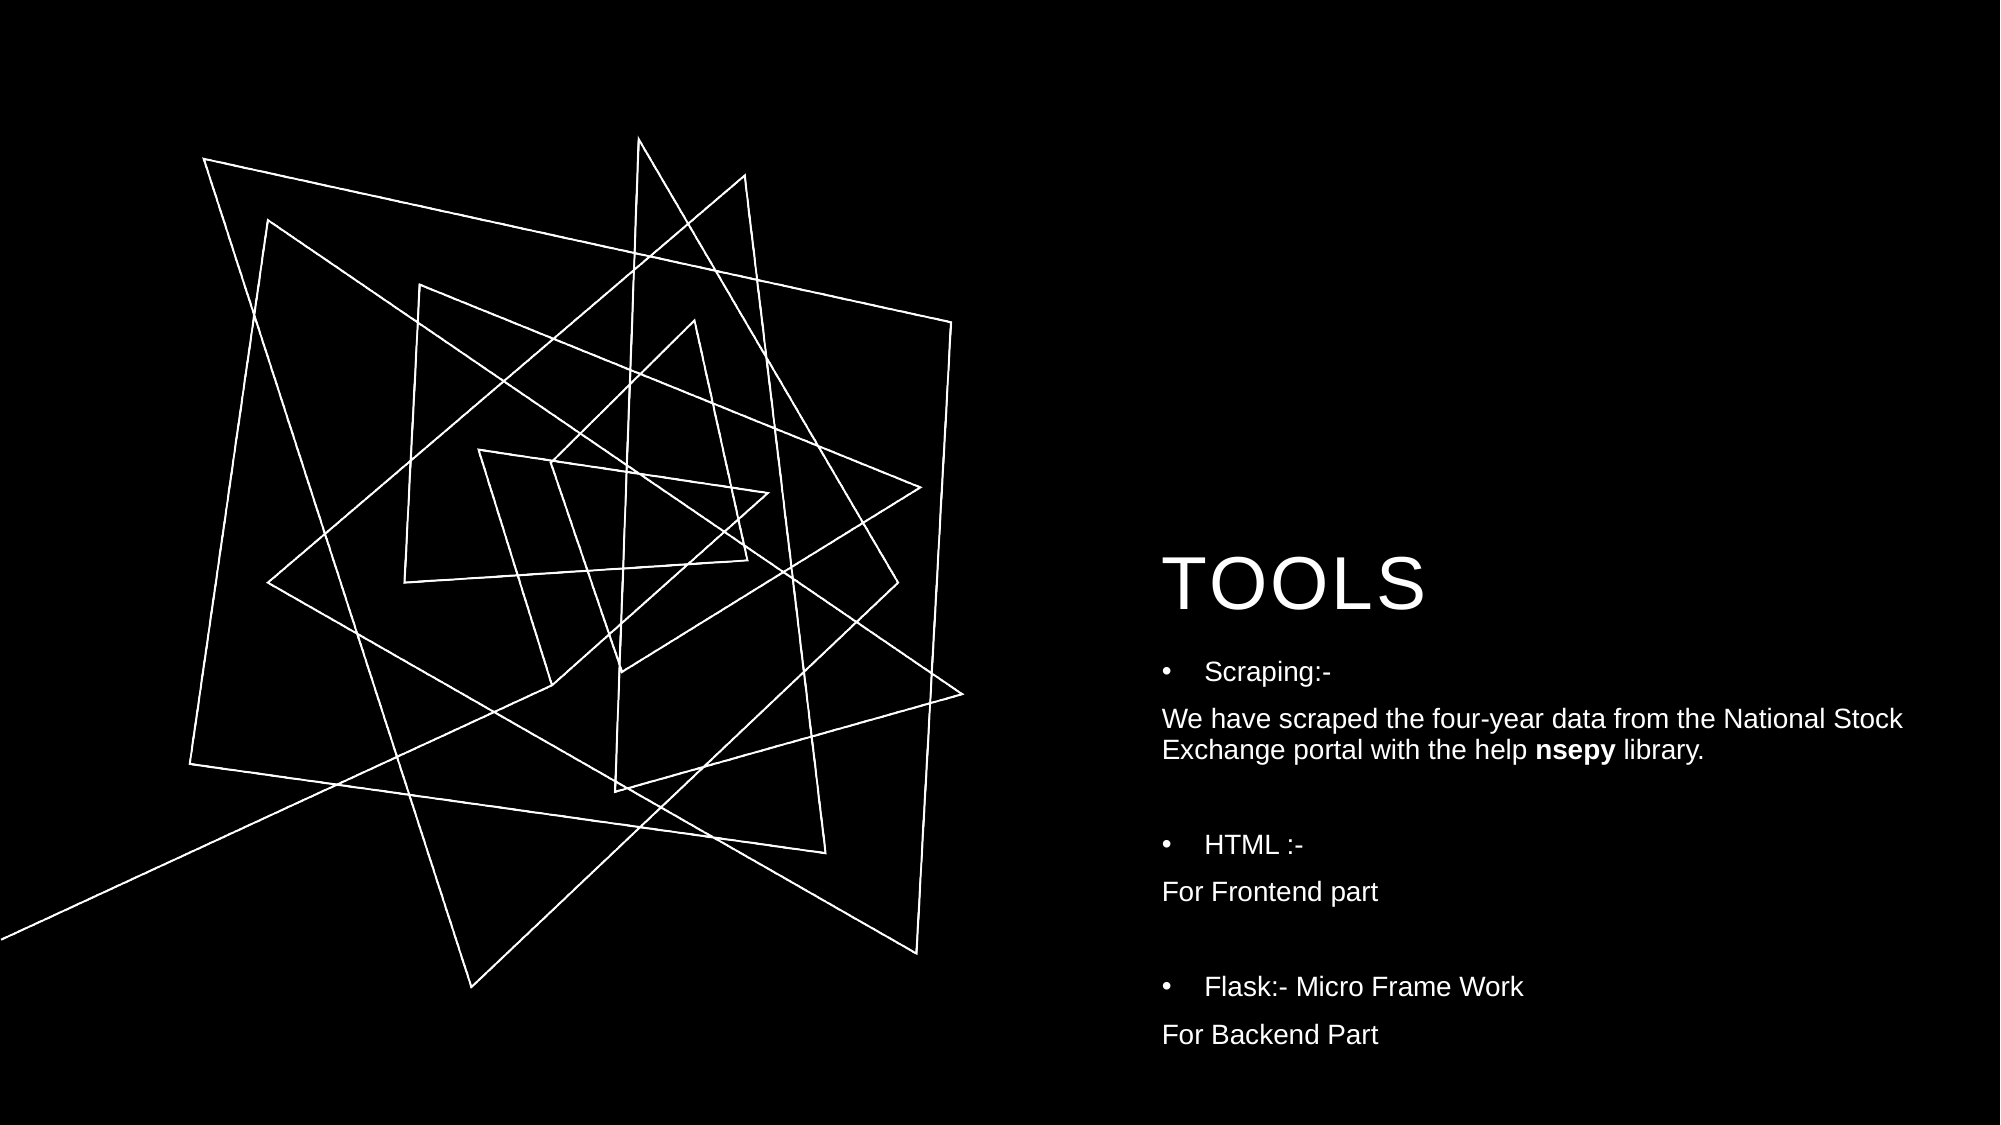

# Tools
Scraping:-
We have scraped the four-year data from the National Stock Exchange portal with the help nsepy library.

HTML :-
For Frontend part

Flask:- Micro Frame Work
For Backend Part